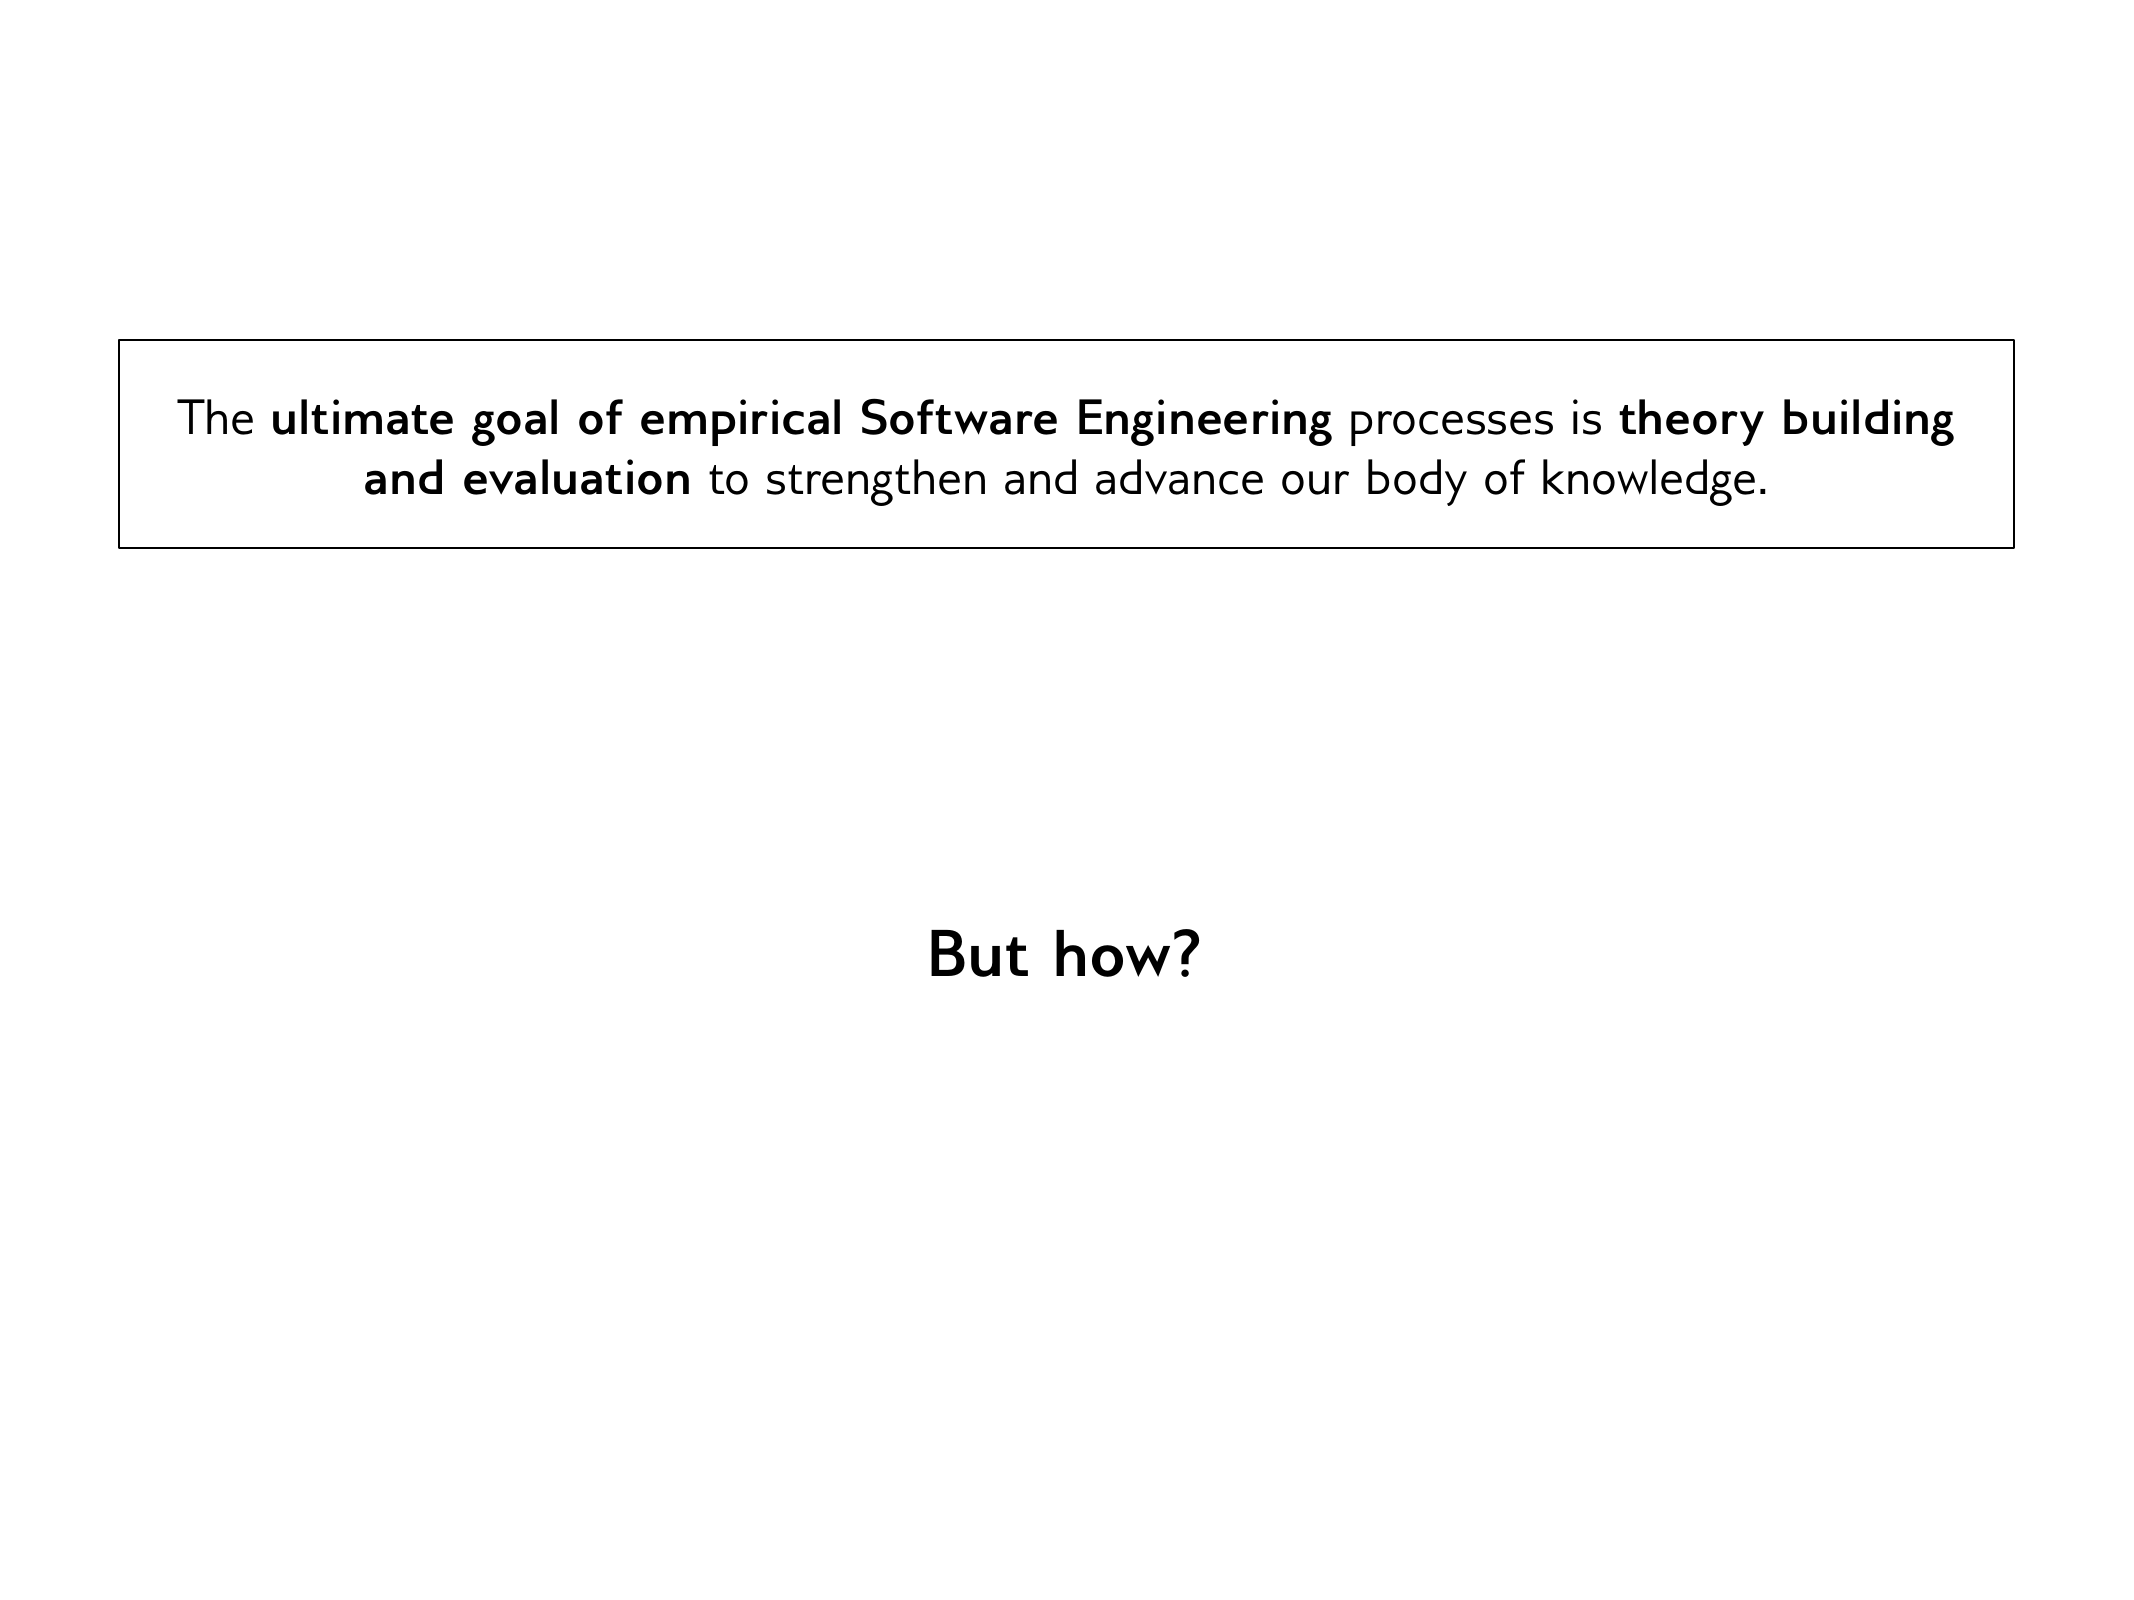

#
The ultimate goal of empirical Software Engineering processes is theory building and evaluation to strengthen and advance our body of knowledge.
But how?